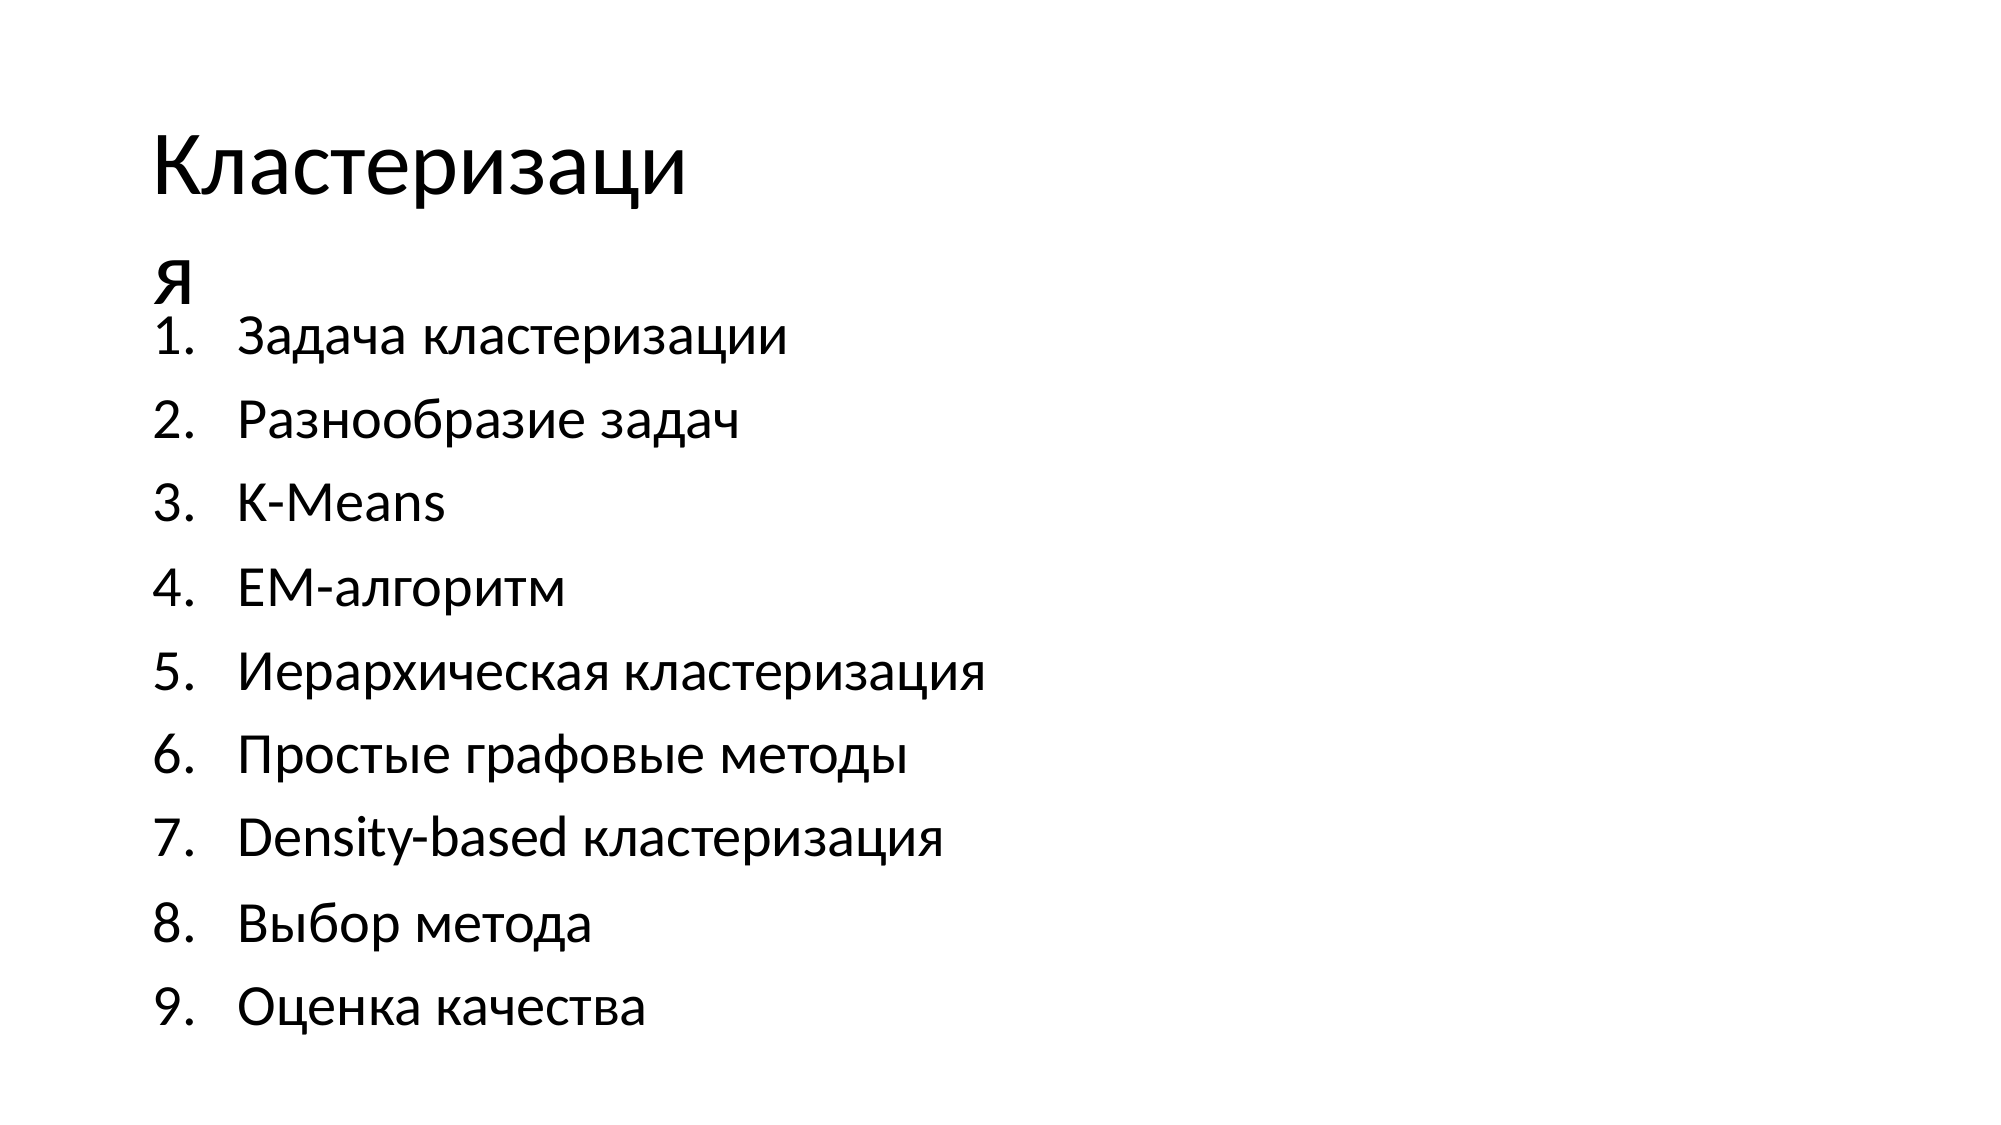

# Кластеризация
Задача кластеризации
Разнообразие задач
K-Means
EM-алгоритм
Иерархическая кластеризация
Простые графовые методы
Density-based кластеризация
Выбор метода
Оценка качества